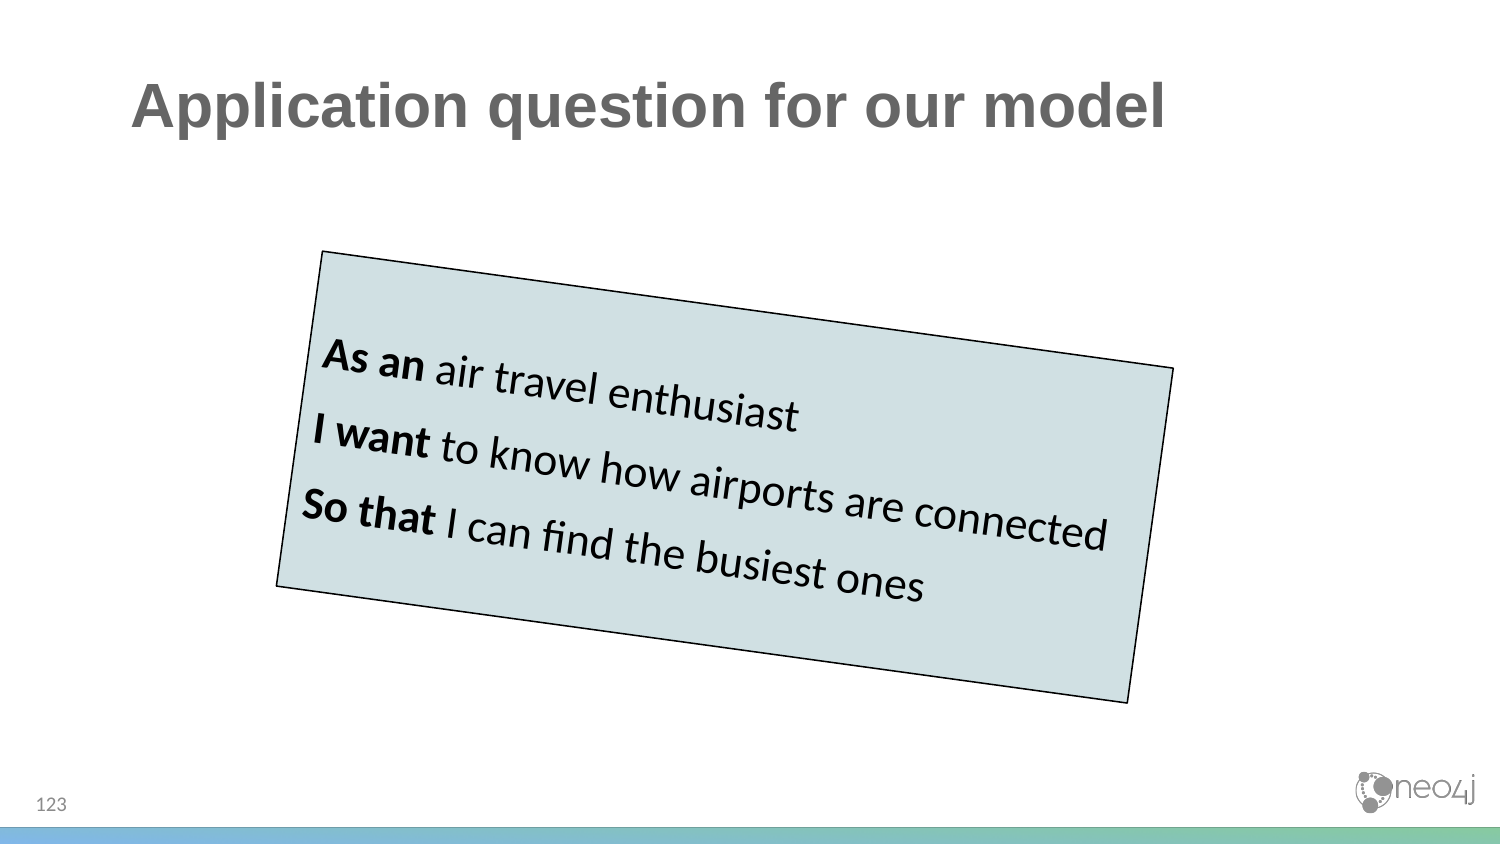

# Application question for our model
As an air travel enthusiast
I want to know how airports are connected
So that I can find the busiest ones
123